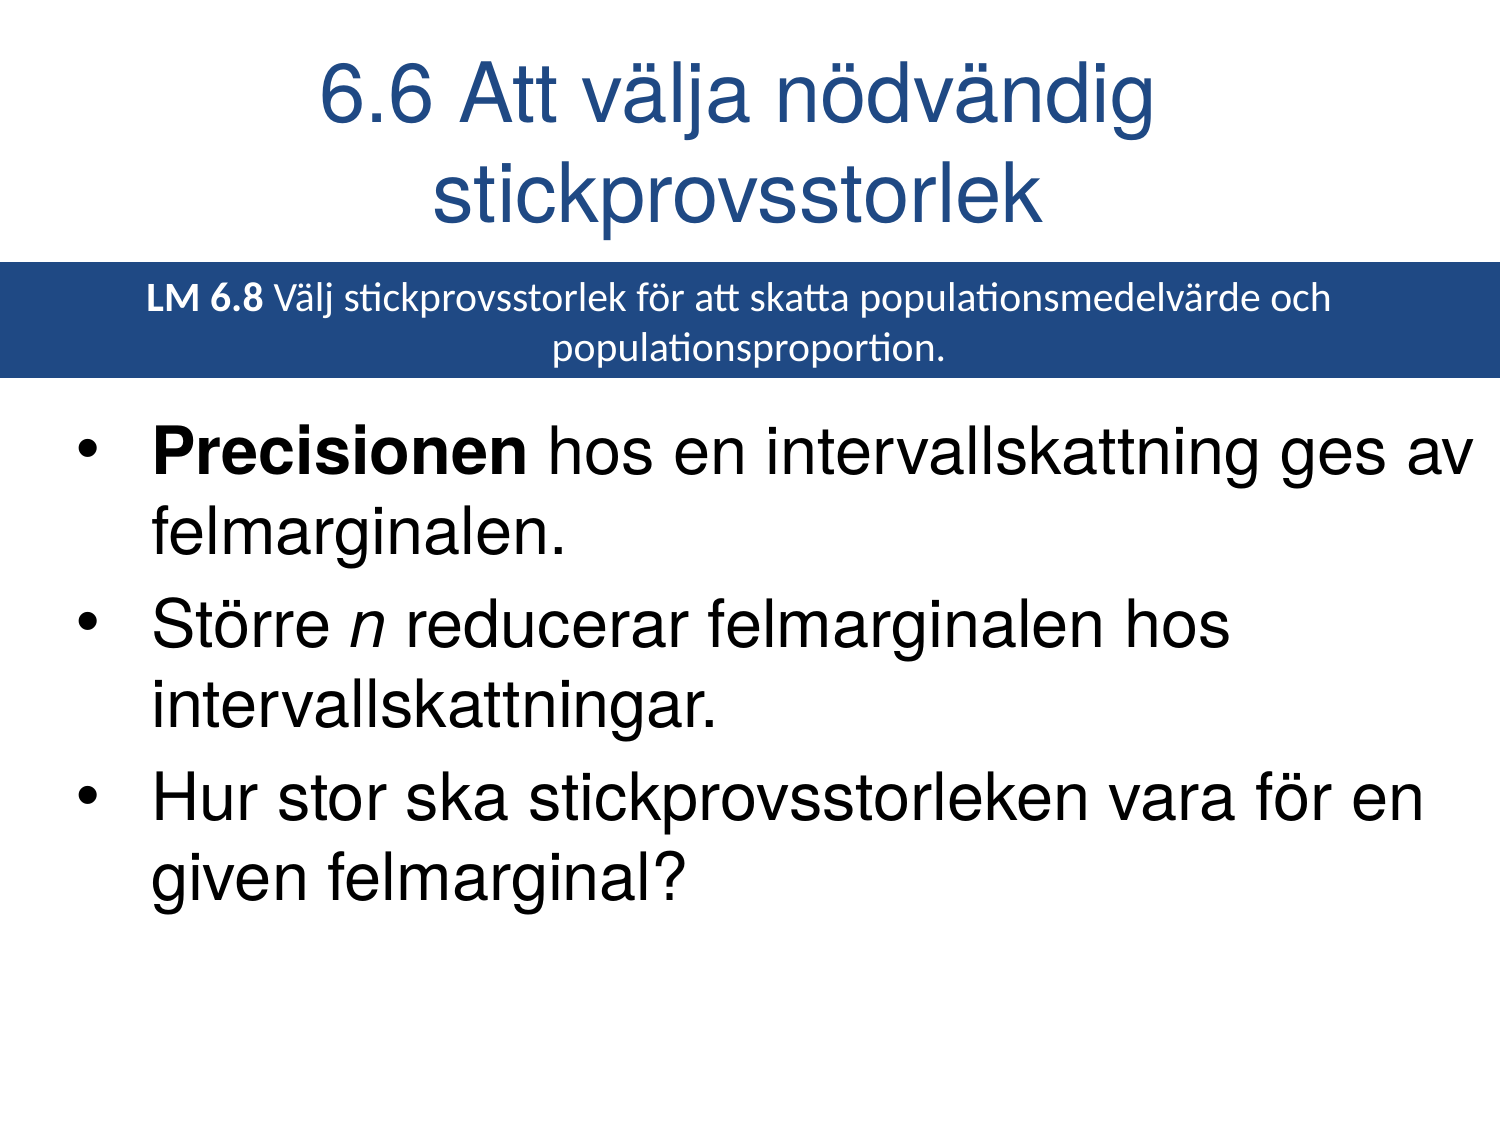

# 6.6 Att välja nödvändig stickprovsstorlek
LM 6.8 Välj stickprovsstorlek för att skatta populationsmedelvärde och   populationsproportion.
Precisionen hos en intervallskattning ges av felmarginalen.
Större n reducerar felmarginalen hos intervallskattningar.
Hur stor ska stickprovsstorleken vara för en given felmarginal?

LO 8.7